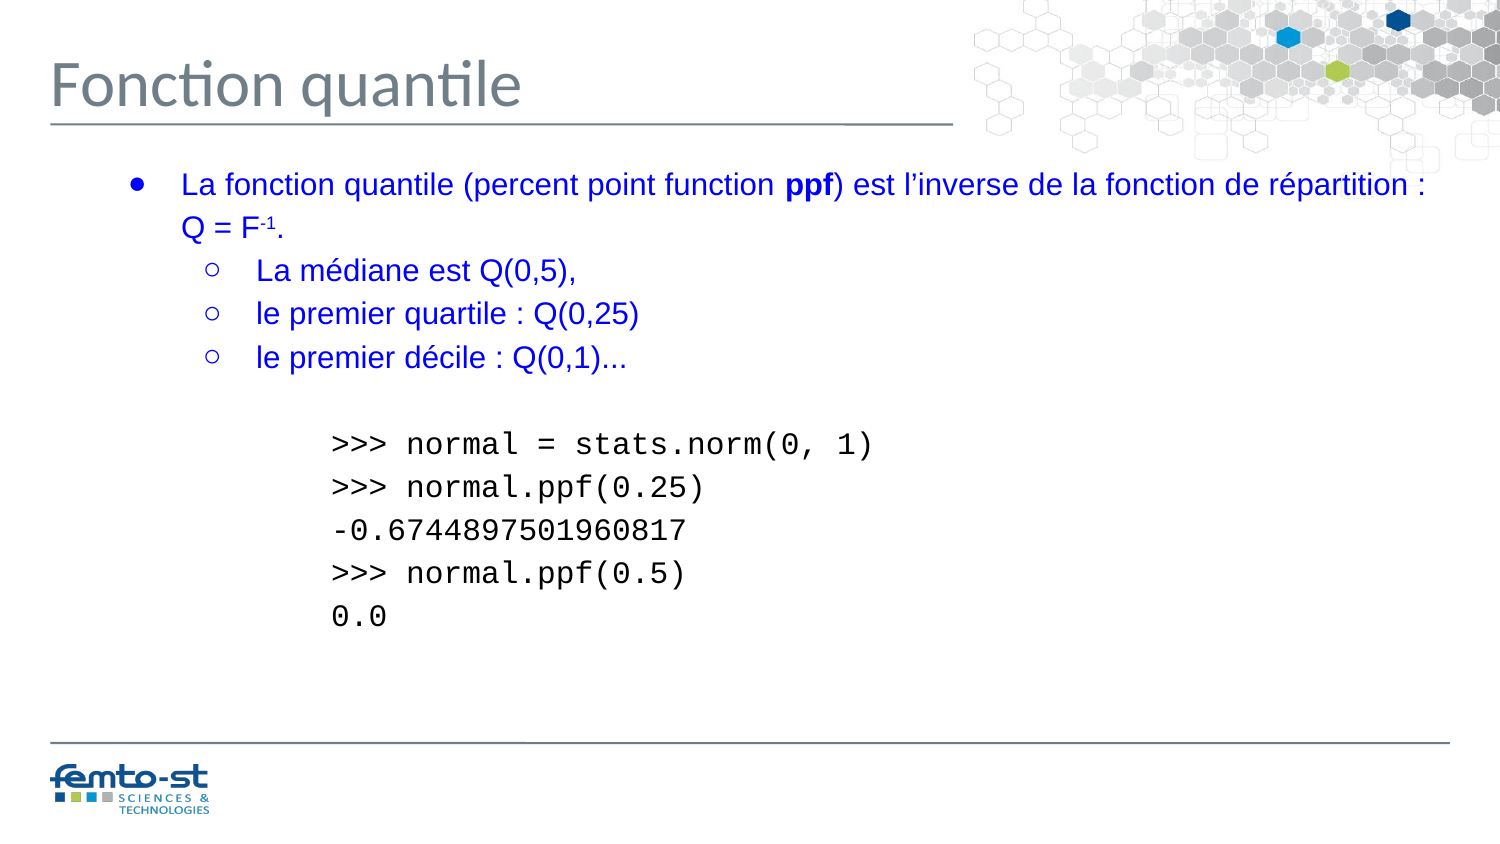

Fonction quantile
La fonction quantile (percent point function ppf) est l’inverse de la fonction de répartition : Q = F-1.
La médiane est Q(0,5),
le premier quartile : Q(0,25)
le premier décile : Q(0,1)...

>>> normal = stats.norm(0, 1)
>>> normal.ppf(0.25)
-0.6744897501960817
>>> normal.ppf(0.5)
0.0